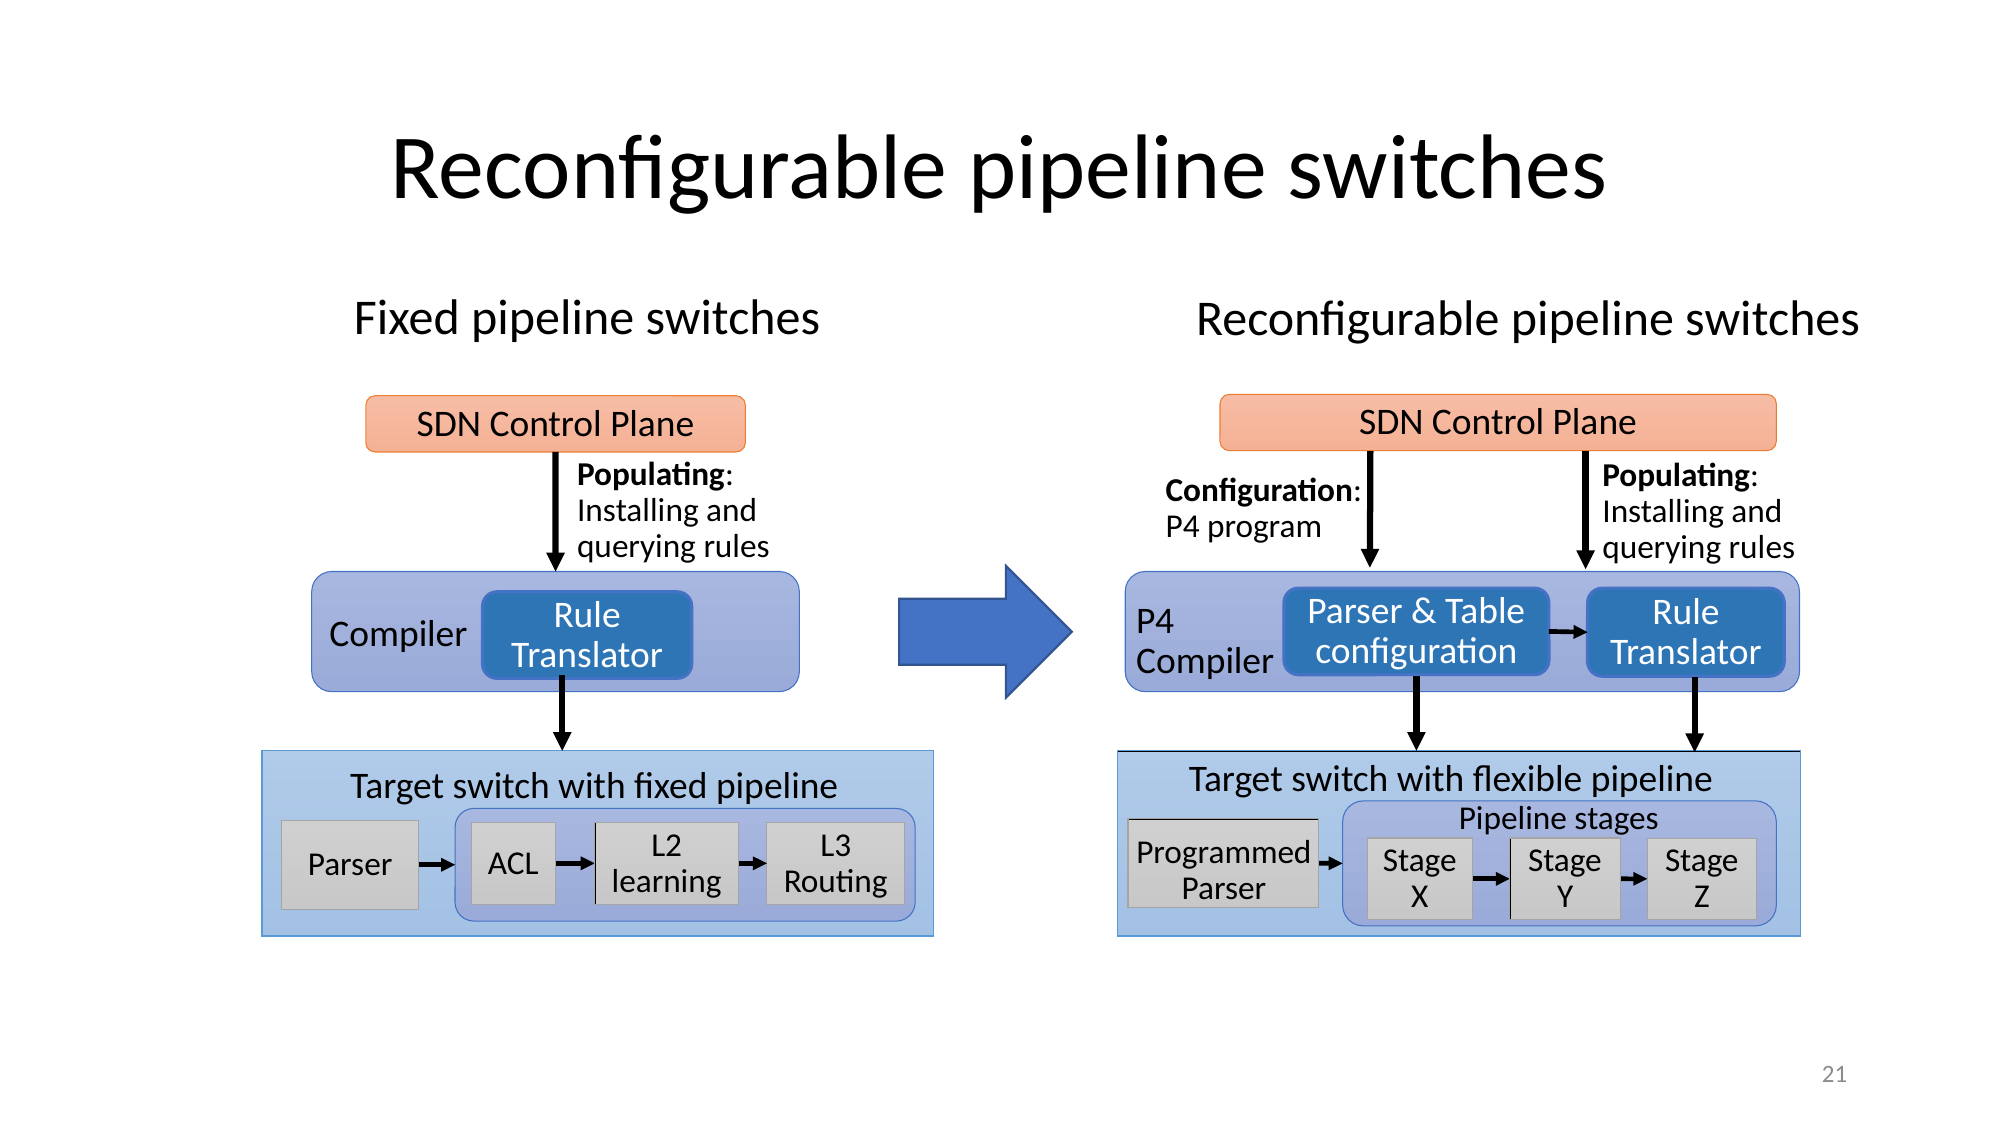

# Reconfigurable pipeline switches
Fixed pipeline switches
Reconfigurable pipeline switches
SDN Control Plane
SDN Control Plane
Populating:
Installing and
querying rules
Populating:
Installing and
querying rules
Configuration:
P4 program

Parser & Table configuration
Rule Translator
Rule Translator
P4 Compiler
Compiler

Target switch with flexible pipeline
Target switch with fixed pipeline
Pipeline stages

Programmed Parser
Parser
ACL
L2 learning
L3 Routing
Stage X
Stage Y
Stage Z
21